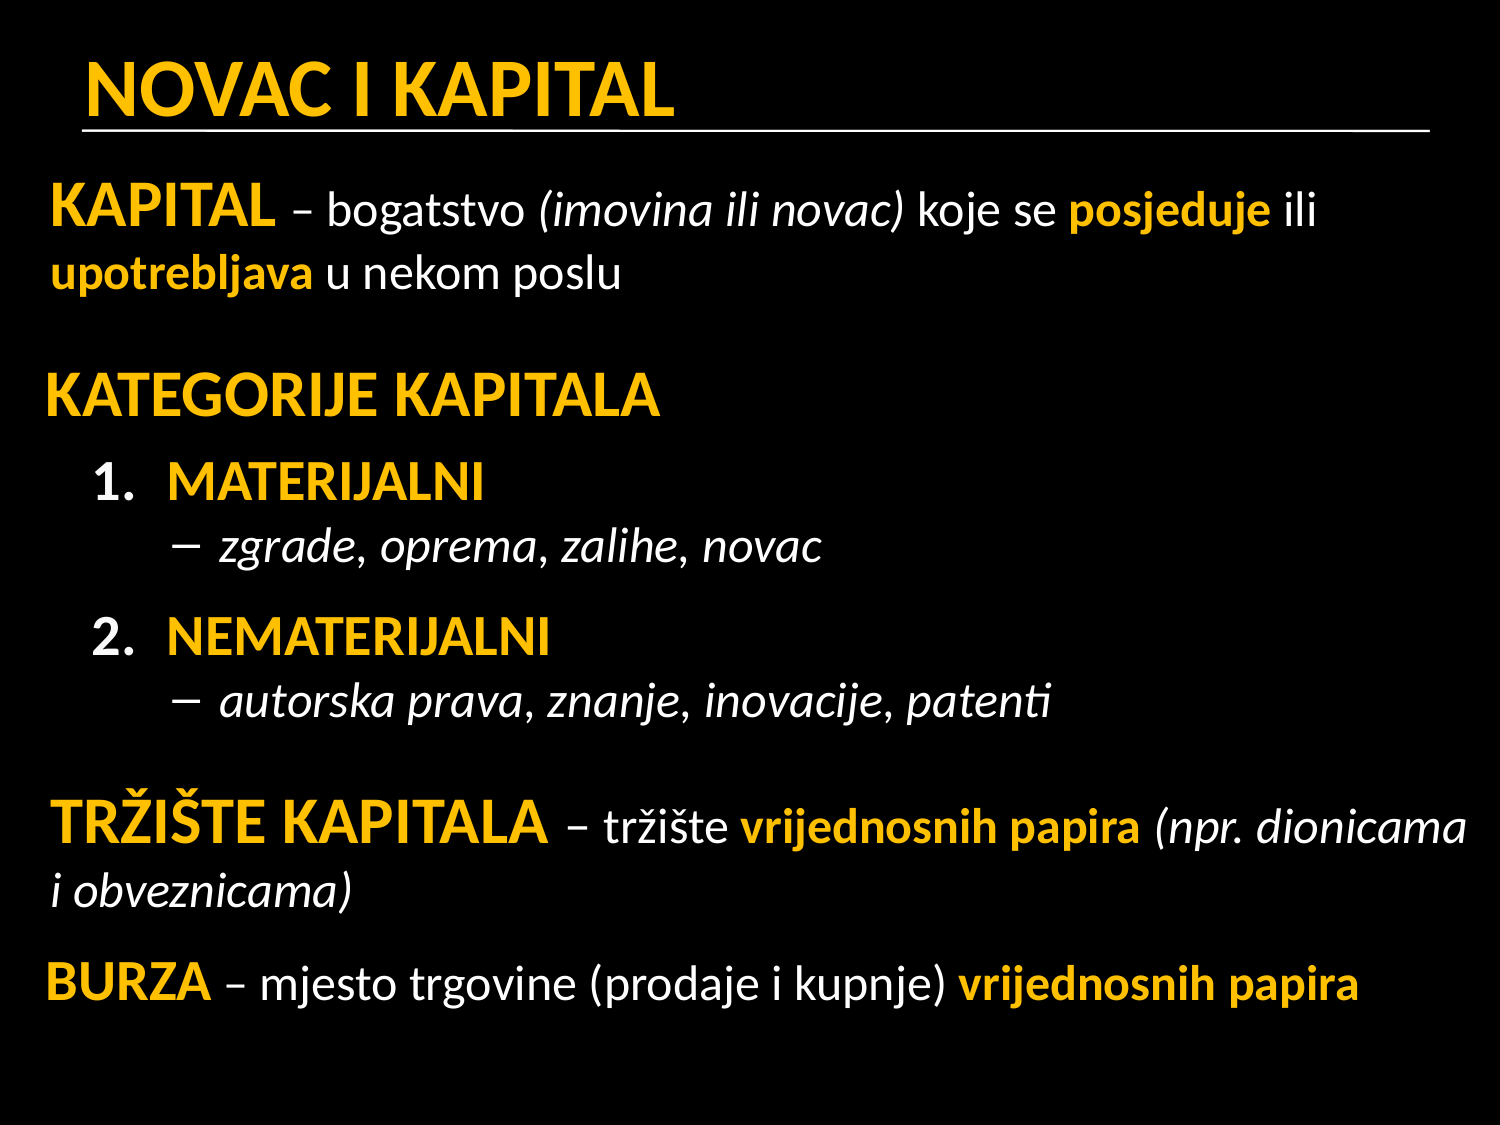

# NOVAC I KAPITAL
KAPITAL – bogatstvo (imovina ili novac) koje se posjeduje ili upotrebljava u nekom poslu
KATEGORIJE KAPITALA
MATERIJALNI
zgrade, oprema, zalihe, novac
NEMATERIJALNI
autorska prava, znanje, inovacije, patenti
TRŽIŠTE KAPITALA – tržište vrijednosnih papira (npr. dionicama i obveznicama)
BURZA – mjesto trgovine (prodaje i kupnje) vrijednosnih papira